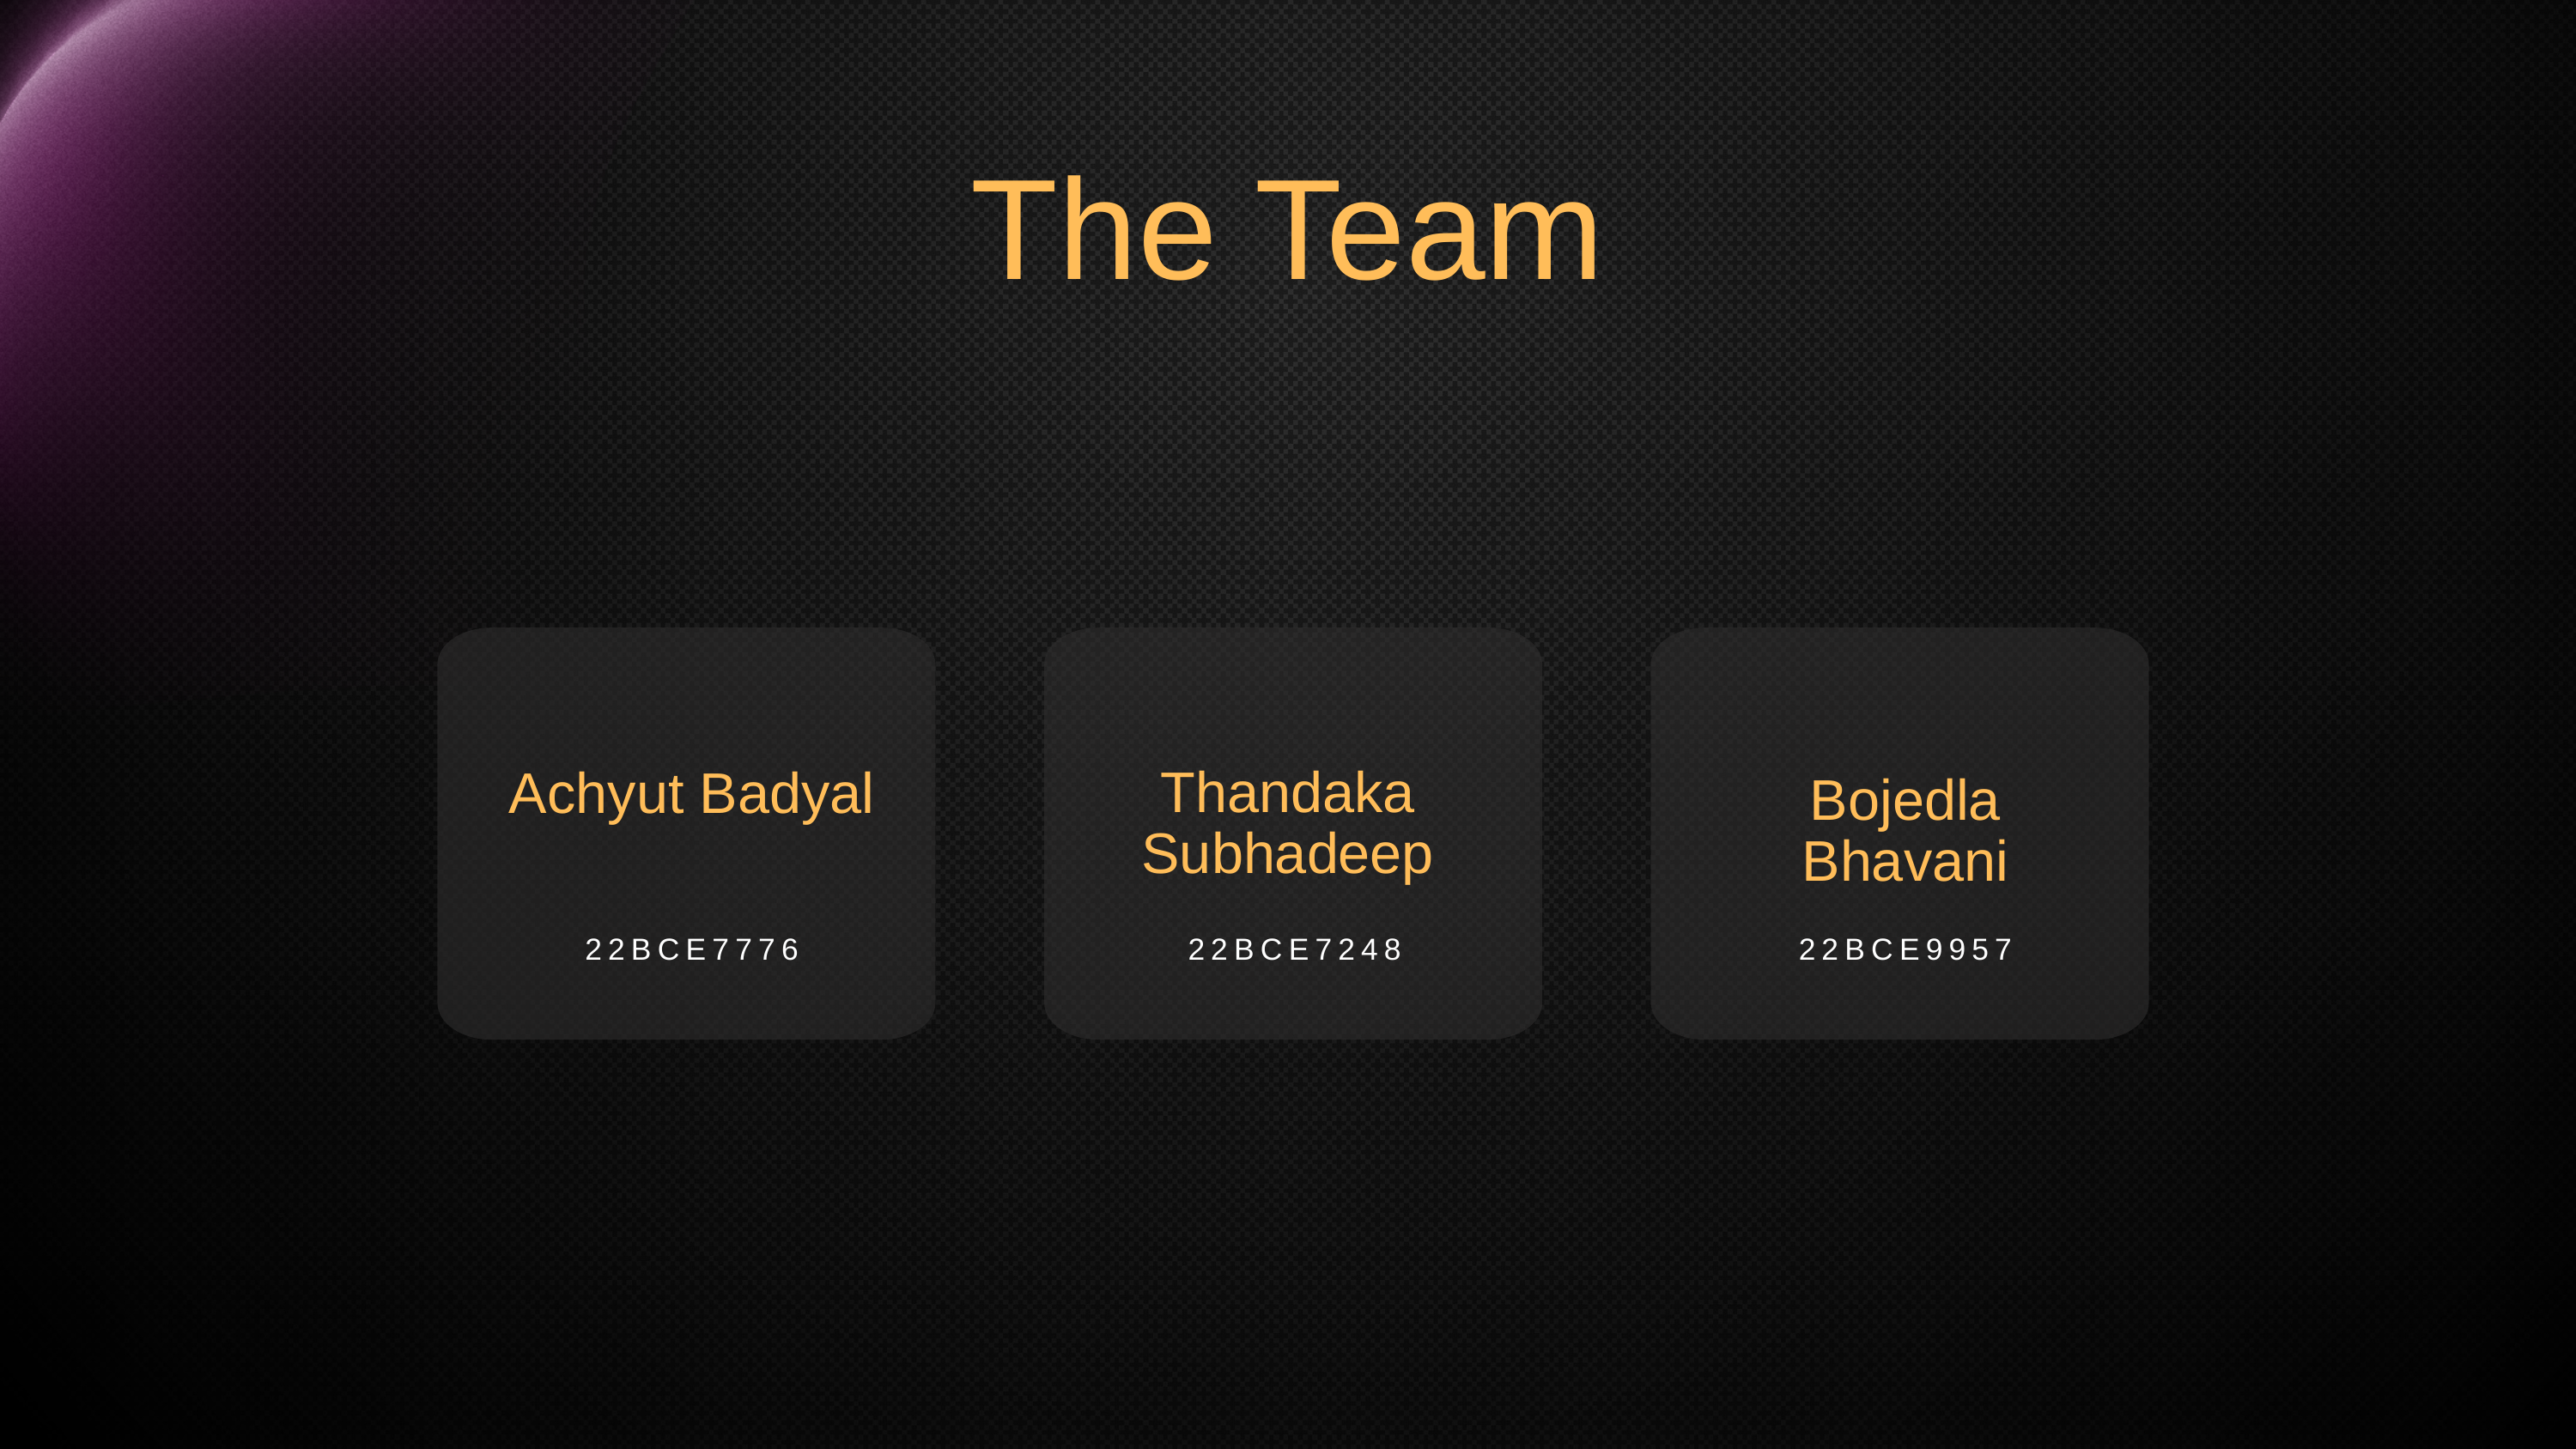

The Team

Thandaka Subhadeep
Achyut Badyal
Bojedla Bhavani
22BCE7776
22BCE7248
22BCE9957